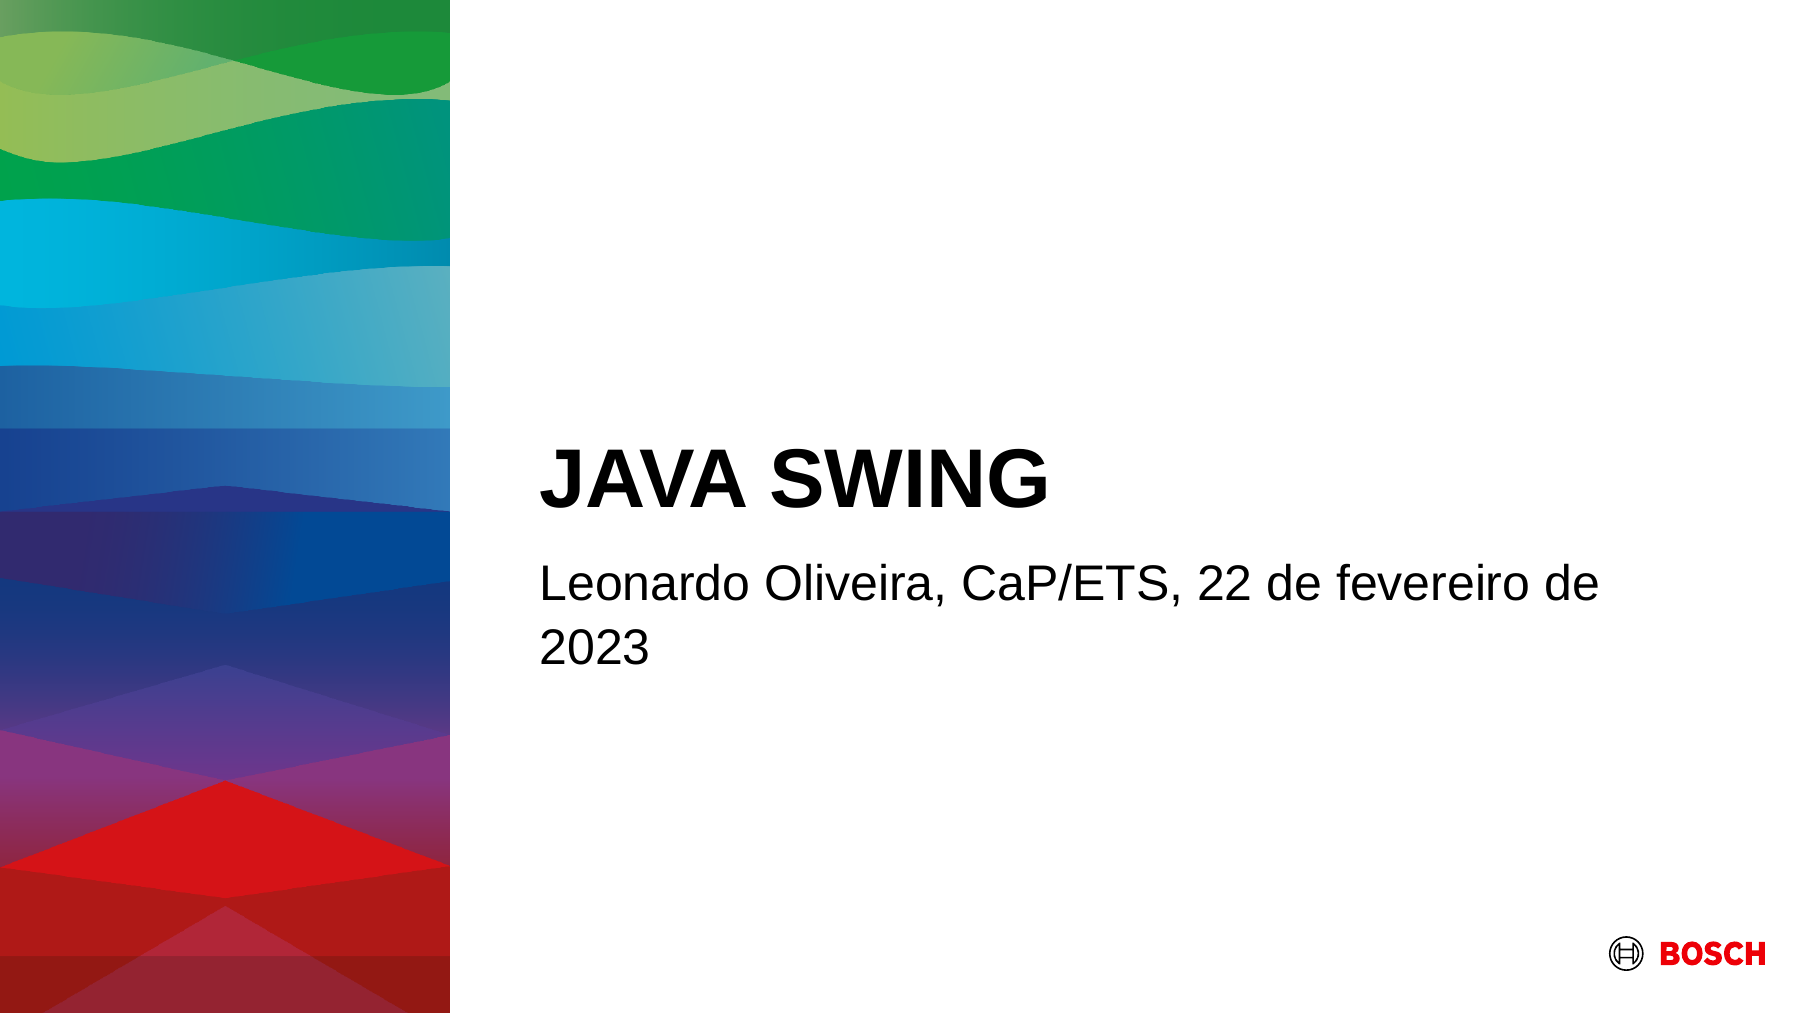

# JAVA SWING
Leonardo Oliveira, CaP/ETS, 22 de fevereiro de 2023